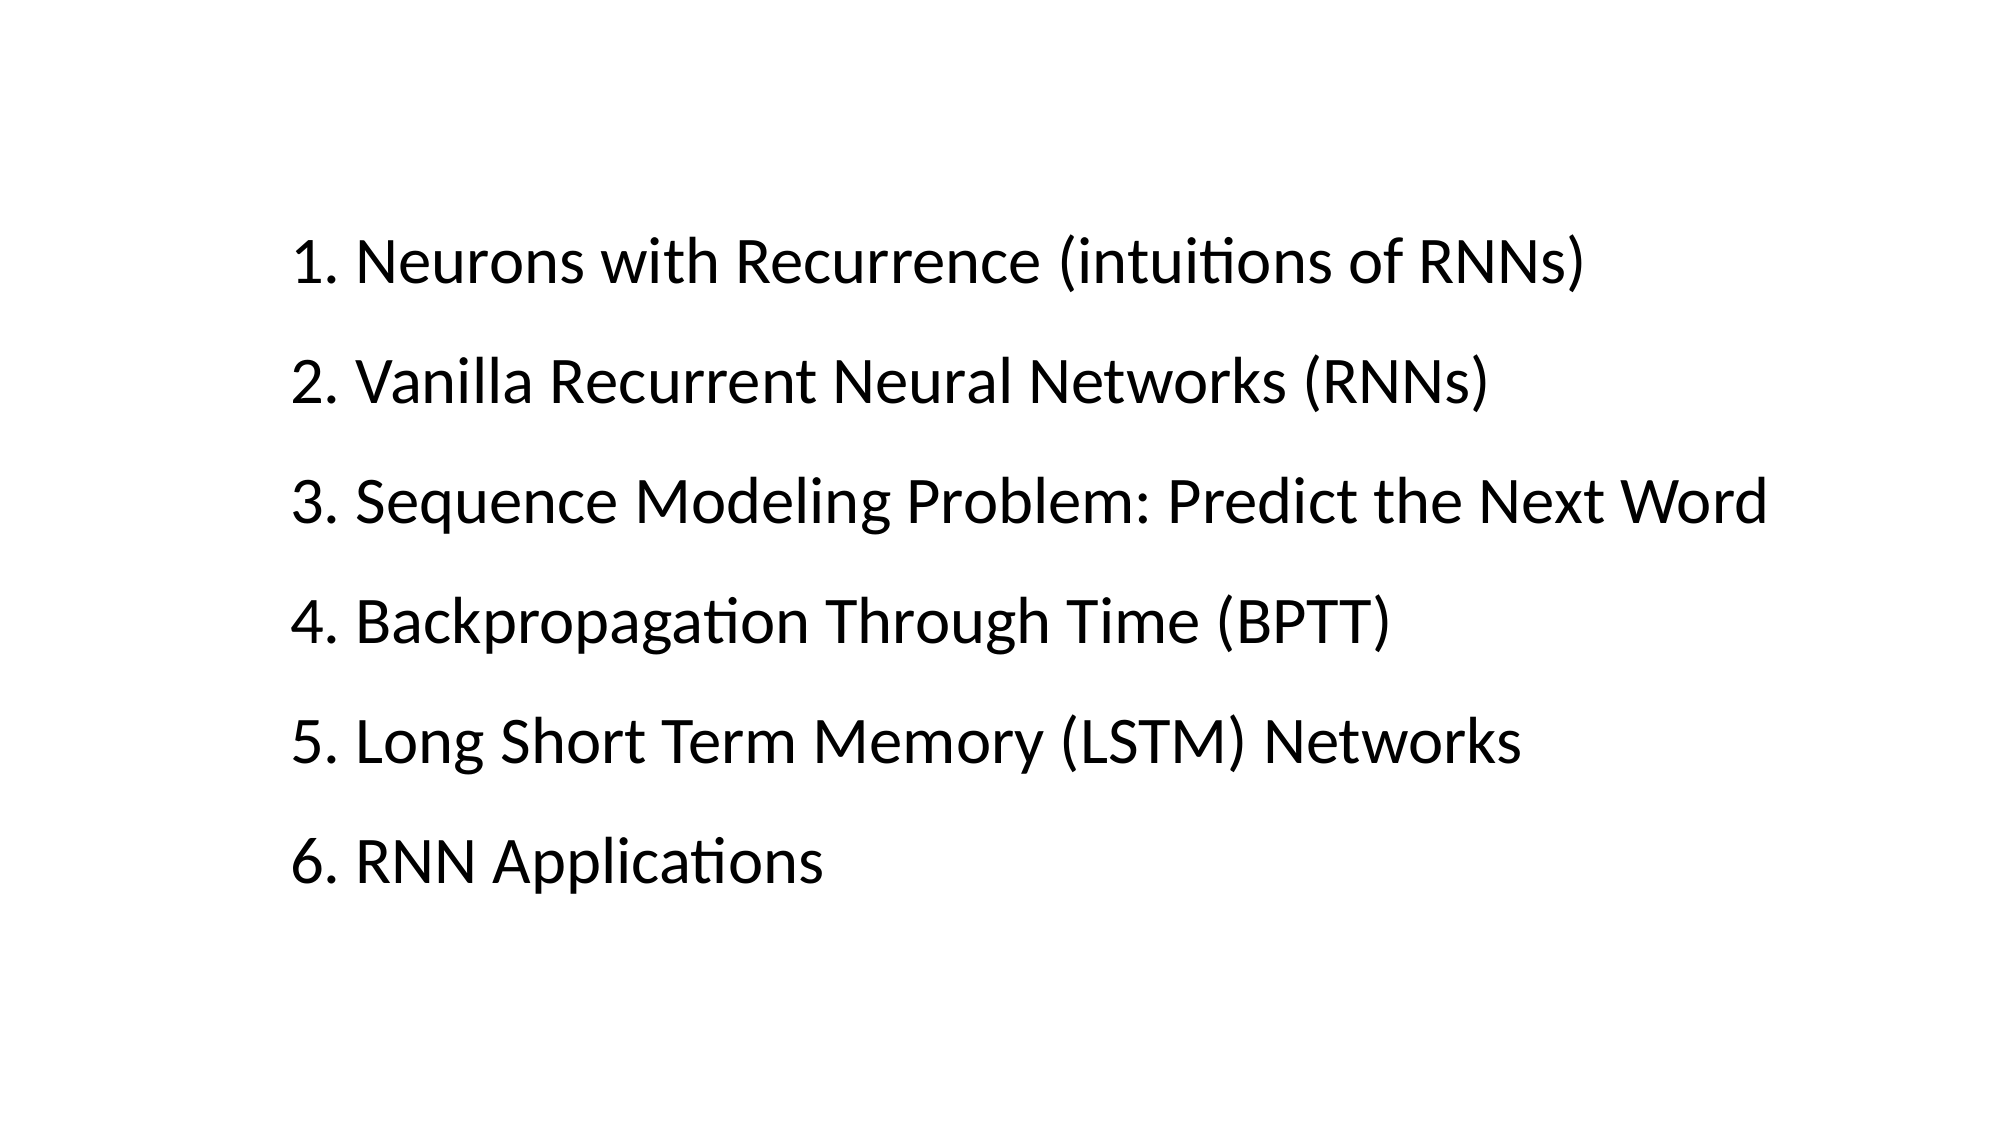

1. Neurons with Recurrence (intuitions of RNNs)
2. Vanilla Recurrent Neural Networks (RNNs)
3. Sequence Modeling Problem: Predict the Next Word
4. Backpropagation Through Time (BPTT)
5. Long Short Term Memory (LSTM) Networks
6. RNN Applications